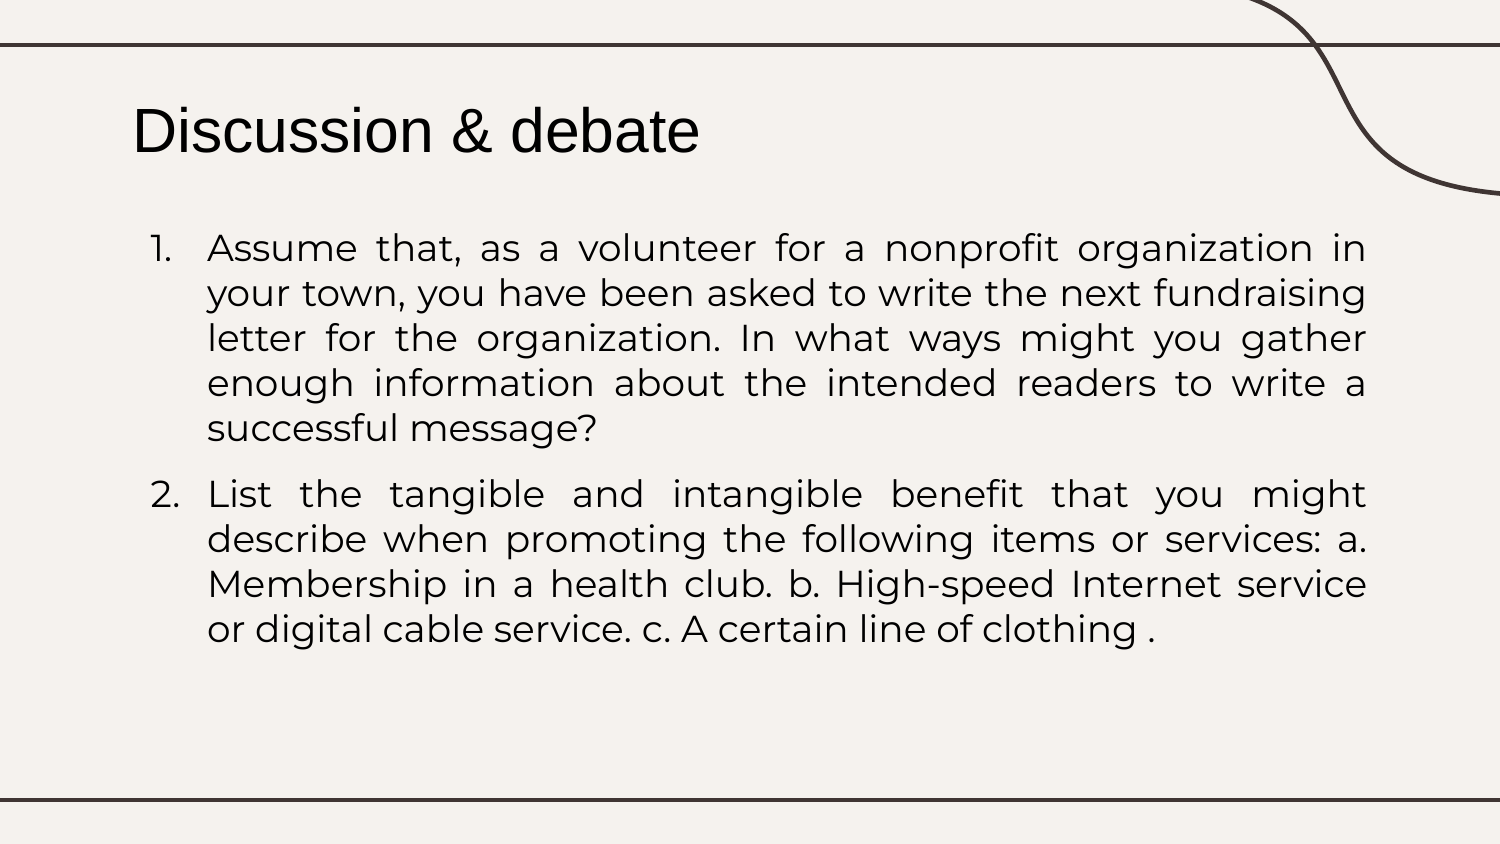

# Discussion & debate
Assume that, as a volunteer for a nonprofit organization in your town, you have been asked to write the next fundraising letter for the organization. In what ways might you gather enough information about the intended readers to write a successful message?
List the tangible and intangible benefit that you might describe when promoting the following items or services: a. Membership in a health club. b. High-speed Internet service or digital cable service. c. A certain line of clothing .